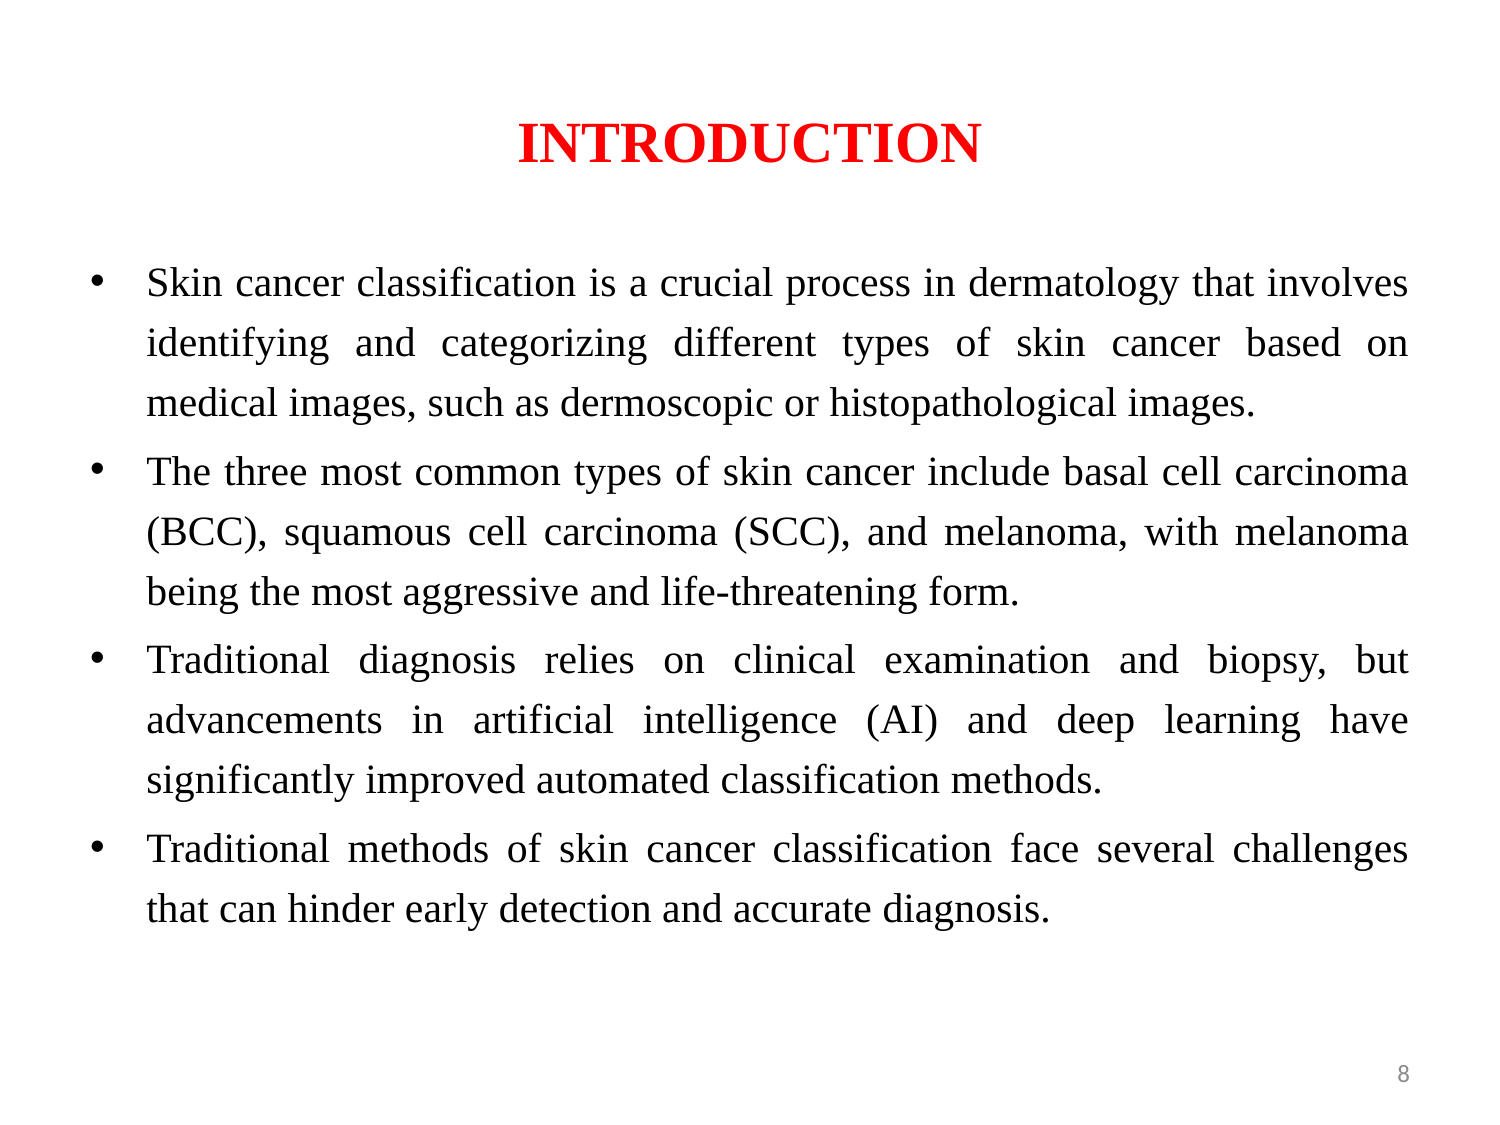

# INTRODUCTION
Skin cancer classification is a crucial process in dermatology that involves identifying and categorizing different types of skin cancer based on medical images, such as dermoscopic or histopathological images.
The three most common types of skin cancer include basal cell carcinoma (BCC), squamous cell carcinoma (SCC), and melanoma, with melanoma being the most aggressive and life-threatening form.
Traditional diagnosis relies on clinical examination and biopsy, but advancements in artificial intelligence (AI) and deep learning have significantly improved automated classification methods.
Traditional methods of skin cancer classification face several challenges that can hinder early detection and accurate diagnosis.
8